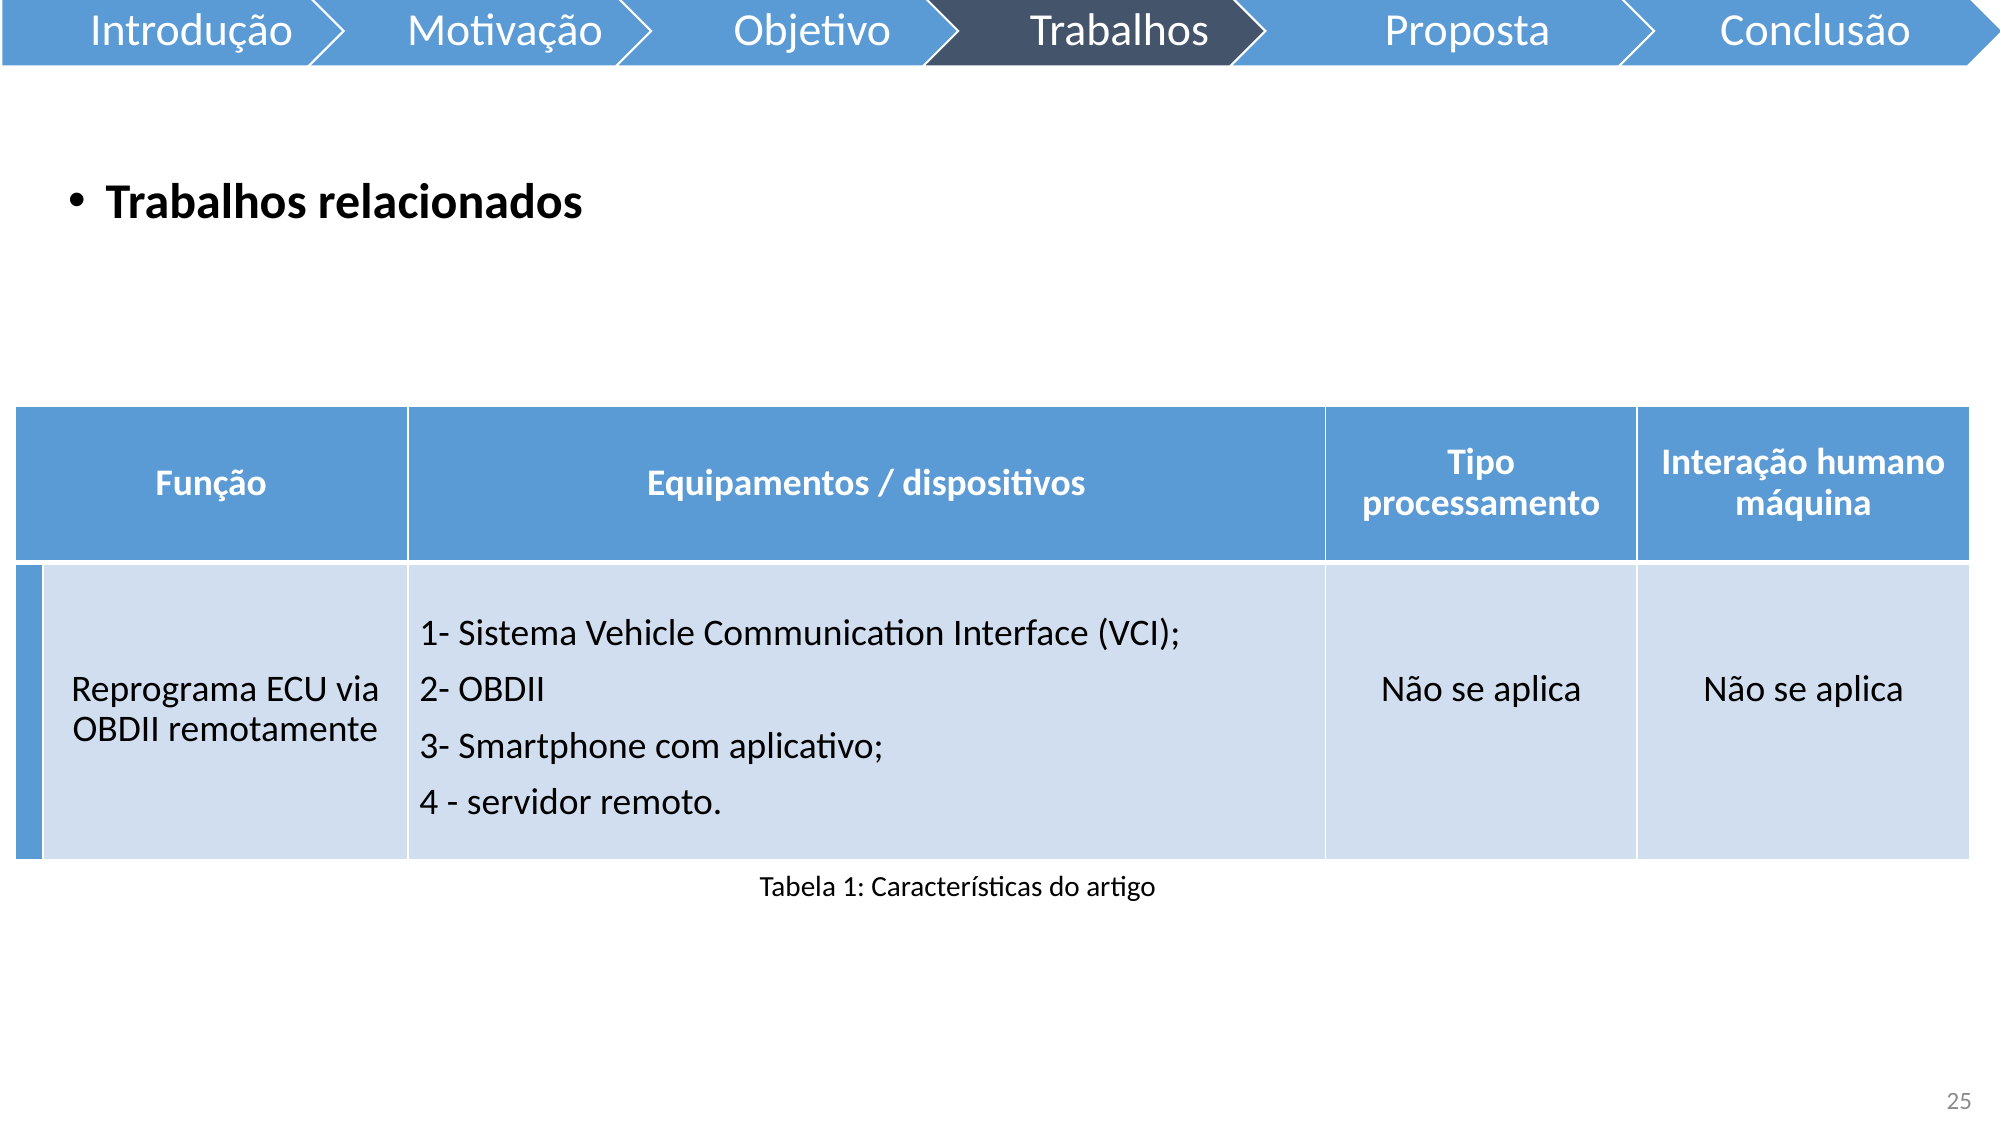

Introdução
Motivação
Objetivo
Trabalhos
Proposta
Conclusão
Trabalhos relacionados
| Função |  | Equipamentos / dispositivos | Tipo processamento | Interação humano máquina |
| --- | --- | --- | --- | --- |
|  | Reprograma ECU via OBDII remotamente | 1- Sistema Vehicle Communication Interface (VCI); 2- OBDII 3- Smartphone com aplicativo; 4 - servidor remoto. | Não se aplica | Não se aplica |
Tabela 1: Características do artigo
25